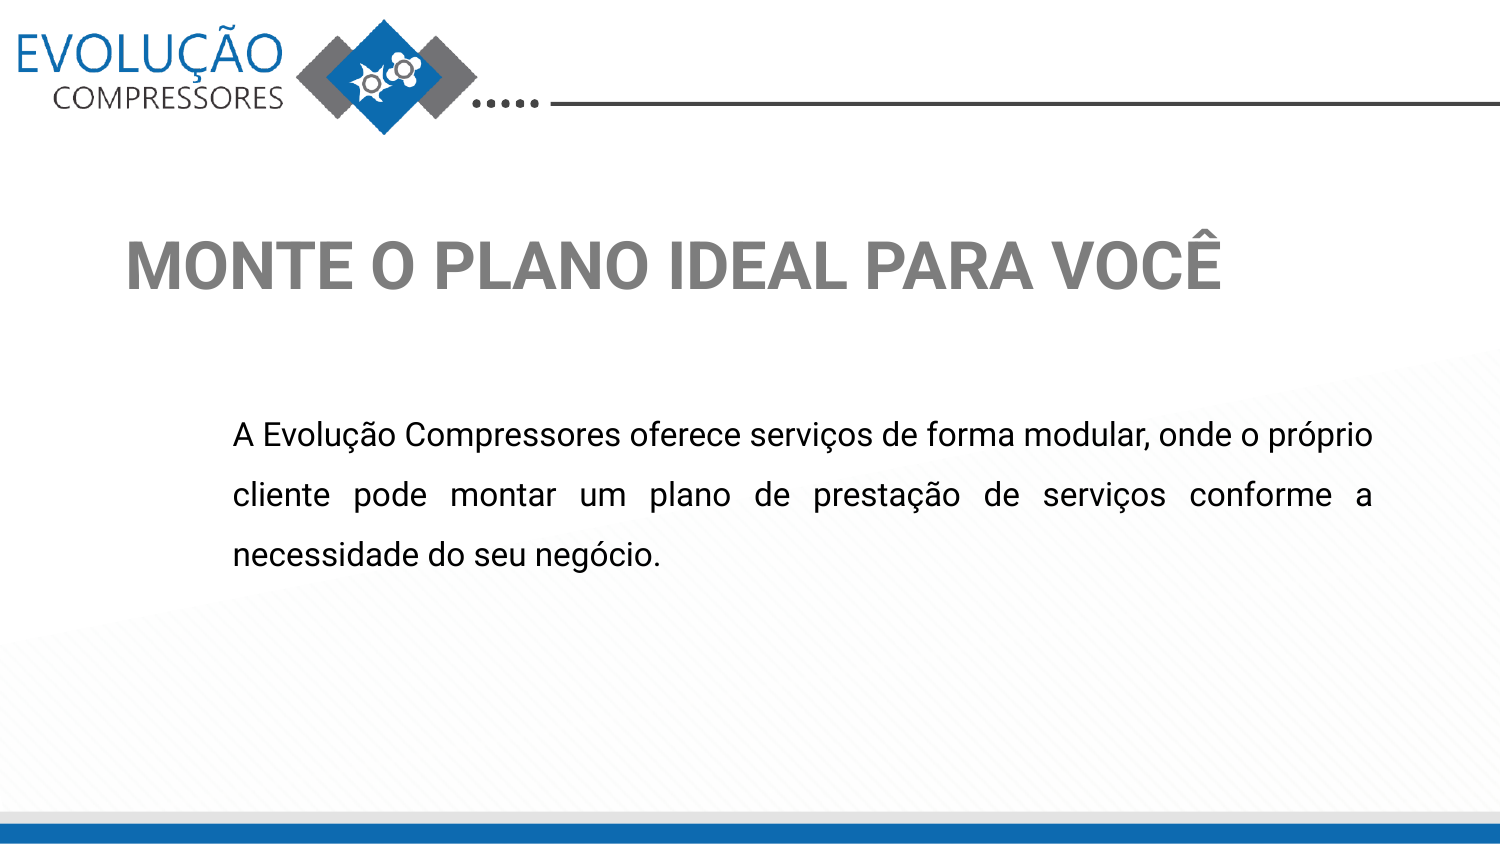

# MONTE O PLANO IDEAL PARA VOCÊ
A Evolução Compressores oferece serviços de forma modular, onde o próprio cliente pode montar um plano de prestação de serviços conforme a necessidade do seu negócio.